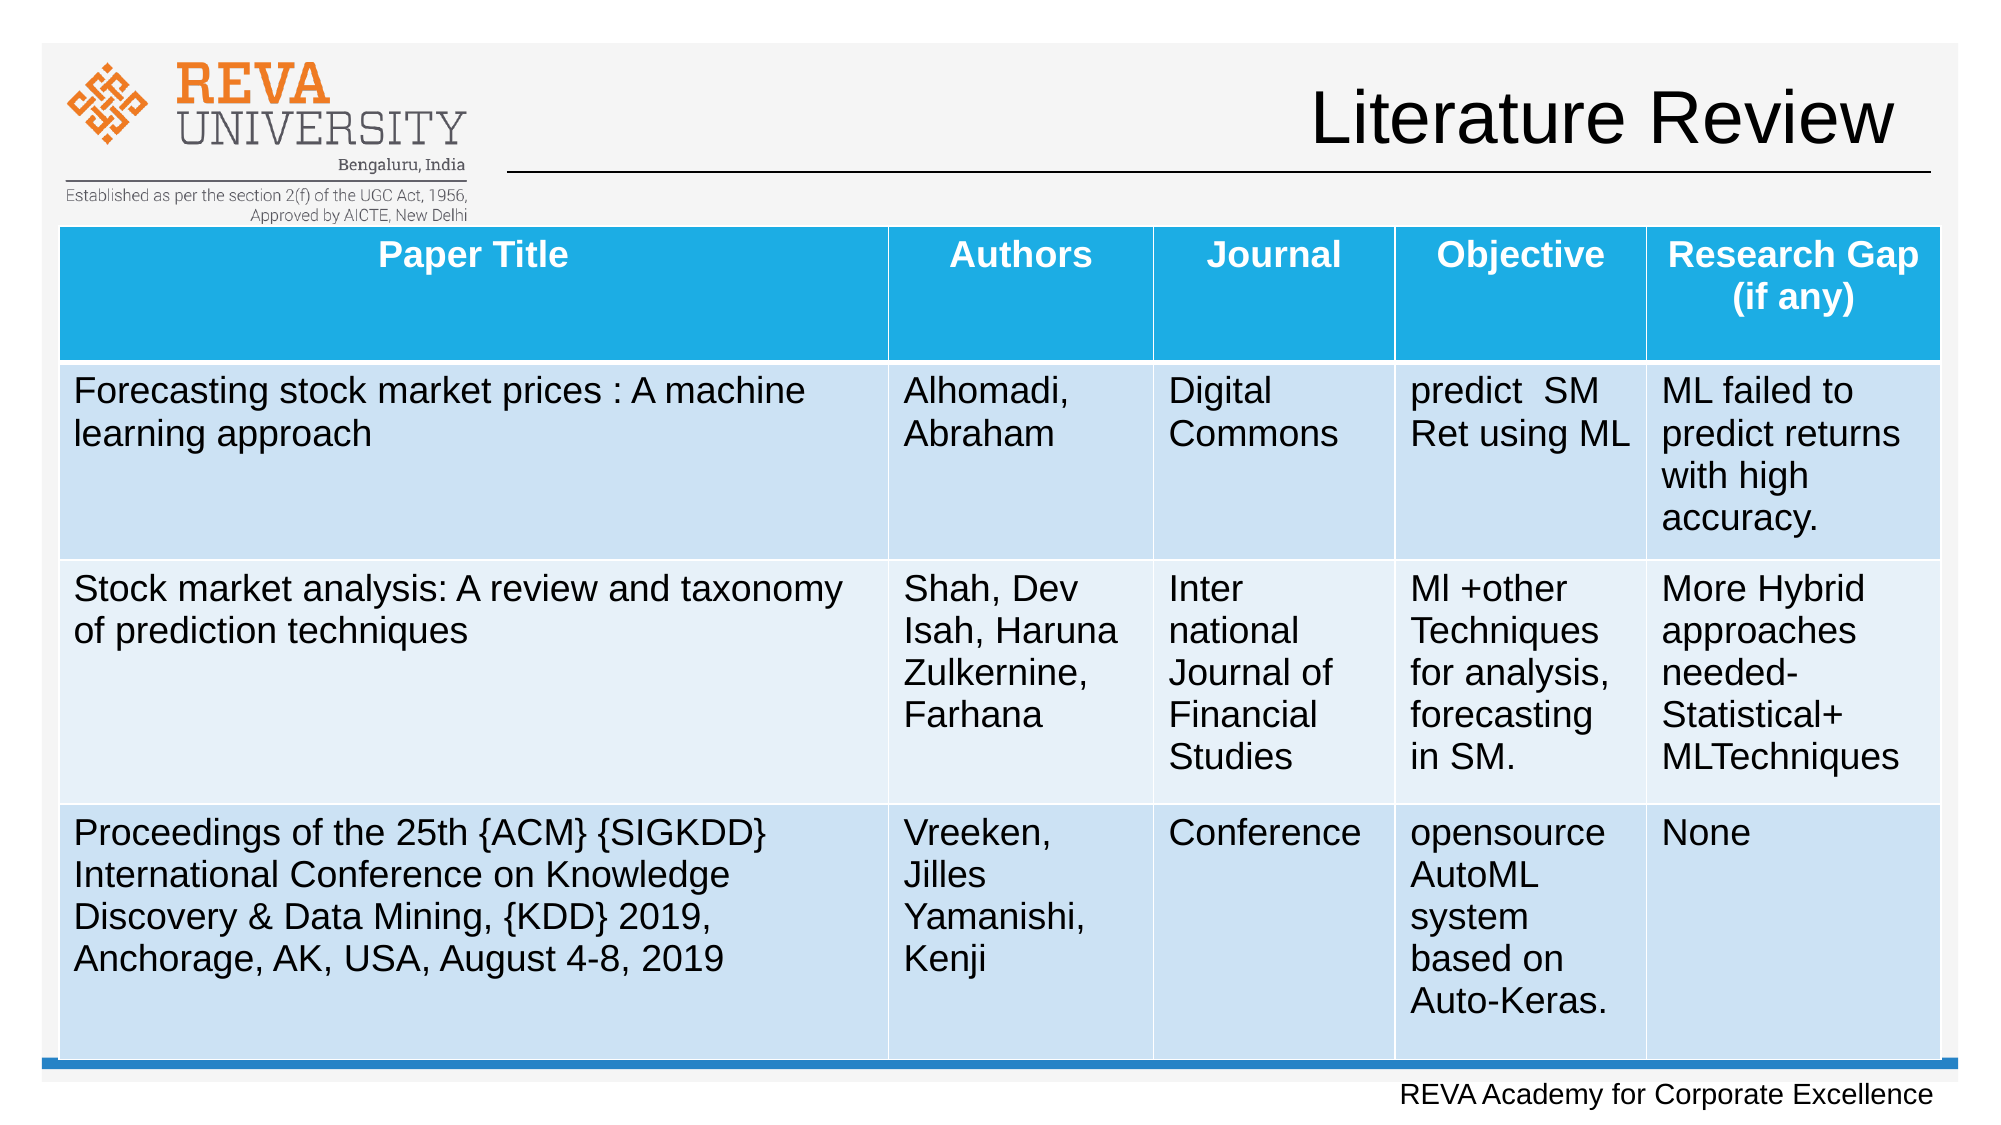

# Literature Review
| Paper Title | Authors | Journal | Objective | Research Gap (if any) |
| --- | --- | --- | --- | --- |
| Forecasting stock market prices : A machine learning approach | Alhomadi, Abraham | Digital Commons | predict SM Ret using ML | ML failed to predict returns with high accuracy. |
| Stock market analysis: A review and taxonomy of prediction techniques | Shah, Dev Isah, Haruna Zulkernine, Farhana | Inter national Journal of Financial Studies | Ml +other Techniques for analysis, forecasting in SM. | More Hybrid approaches needed- Statistical+ MLTechniques |
| Proceedings of the 25th {ACM} {SIGKDD} International Conference on Knowledge Discovery & Data Mining, {KDD} 2019, Anchorage, AK, USA, August 4-8, 2019 | Vreeken, Jilles Yamanishi, Kenji | Conference | opensource AutoML system based on Auto-Keras. | None |